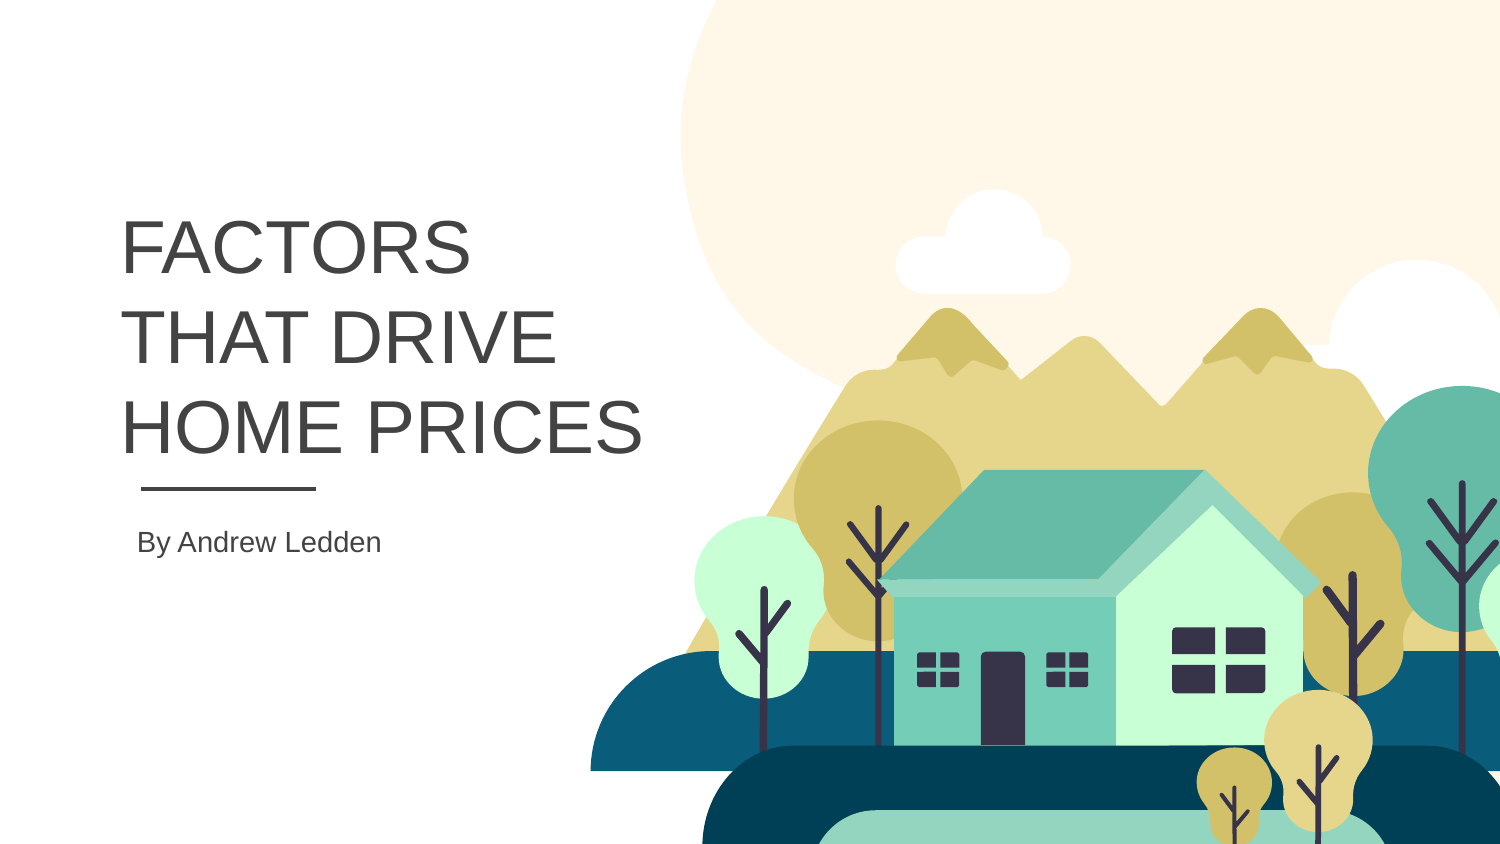

# FACTORS THAT DRIVE HOME PRICES

By Andrew Ledden